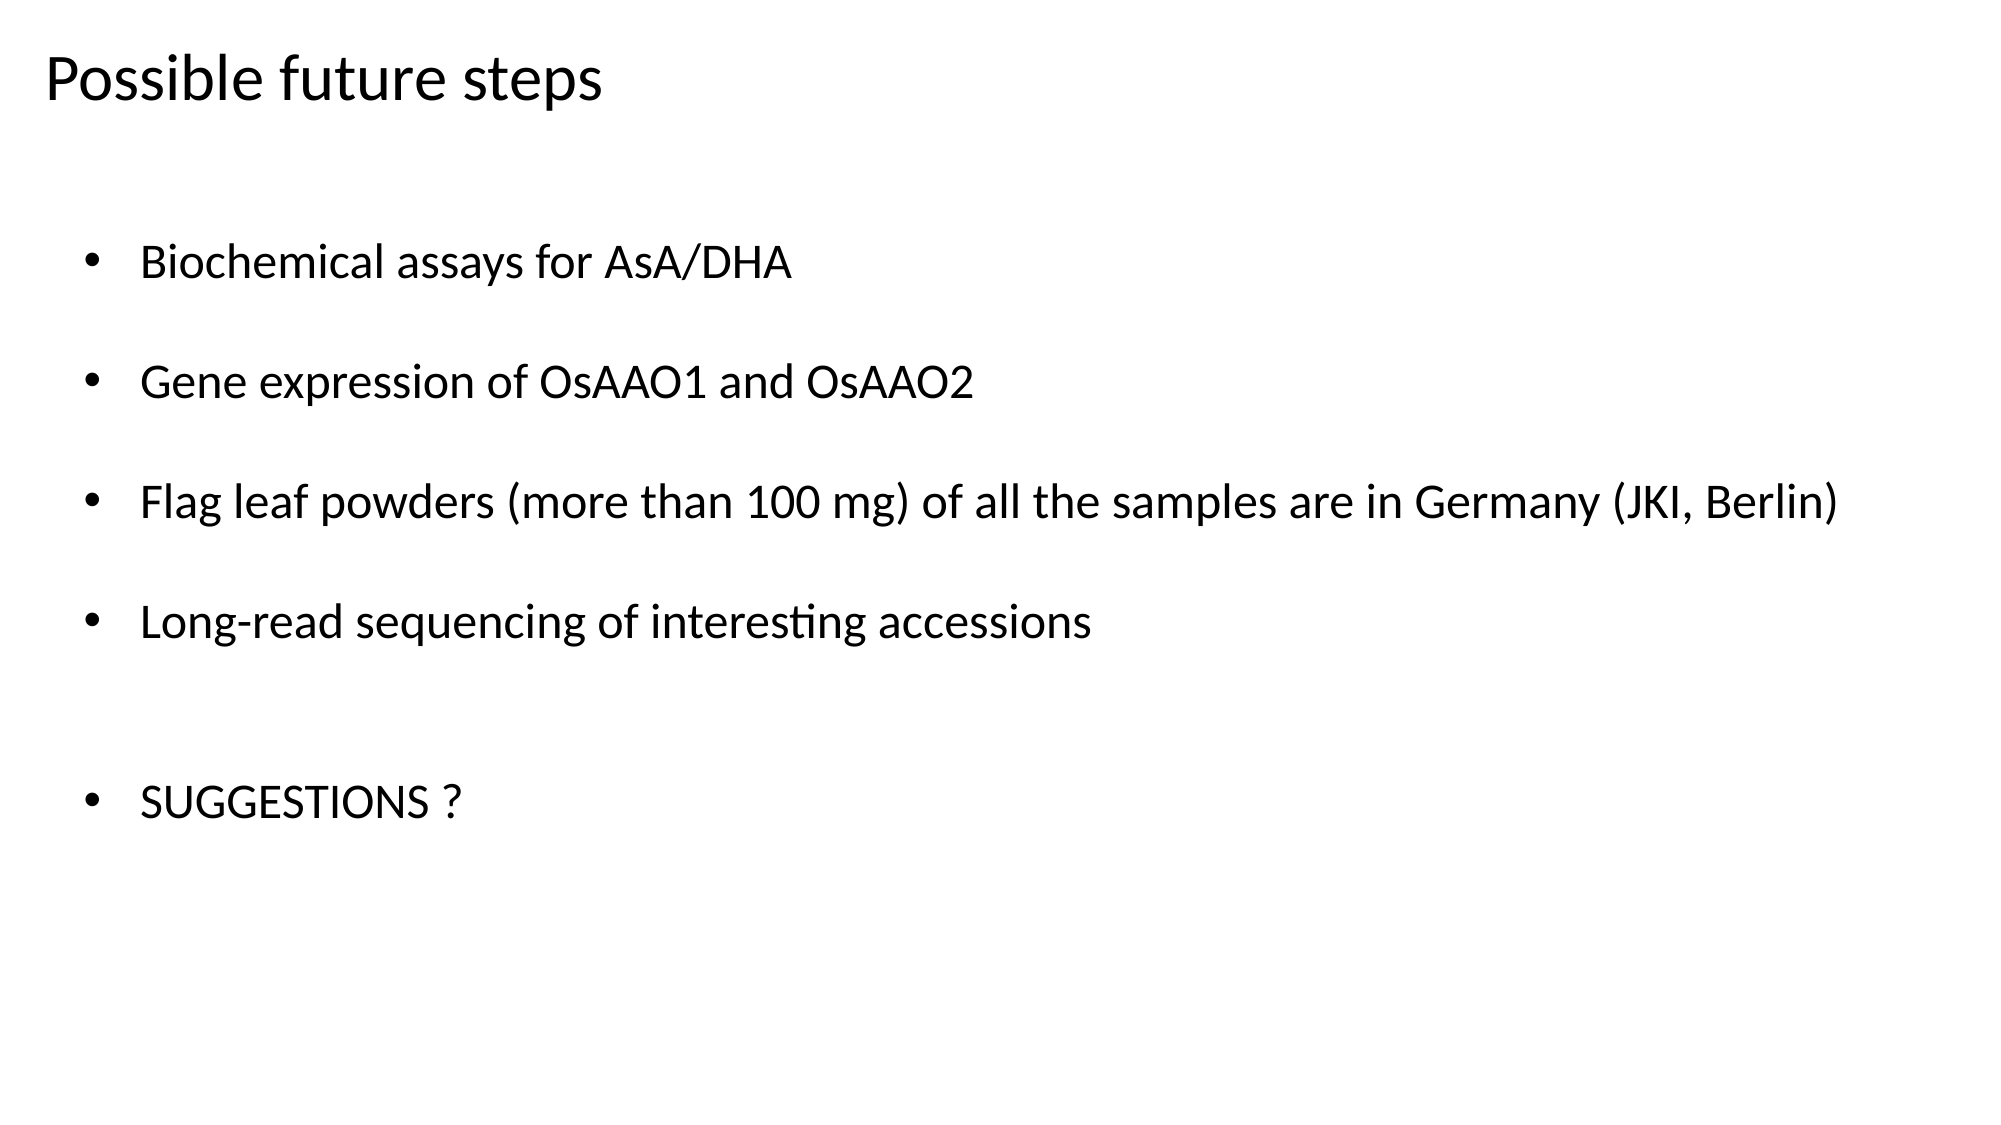

Possible future steps
Biochemical assays for AsA/DHA

Gene expression of OsAAO1 and OsAAO2

Flag leaf powders (more than 100 mg) of all the samples are in Germany (JKI, Berlin)

Long-read sequencing of interesting accessions

SUGGESTIONS ?